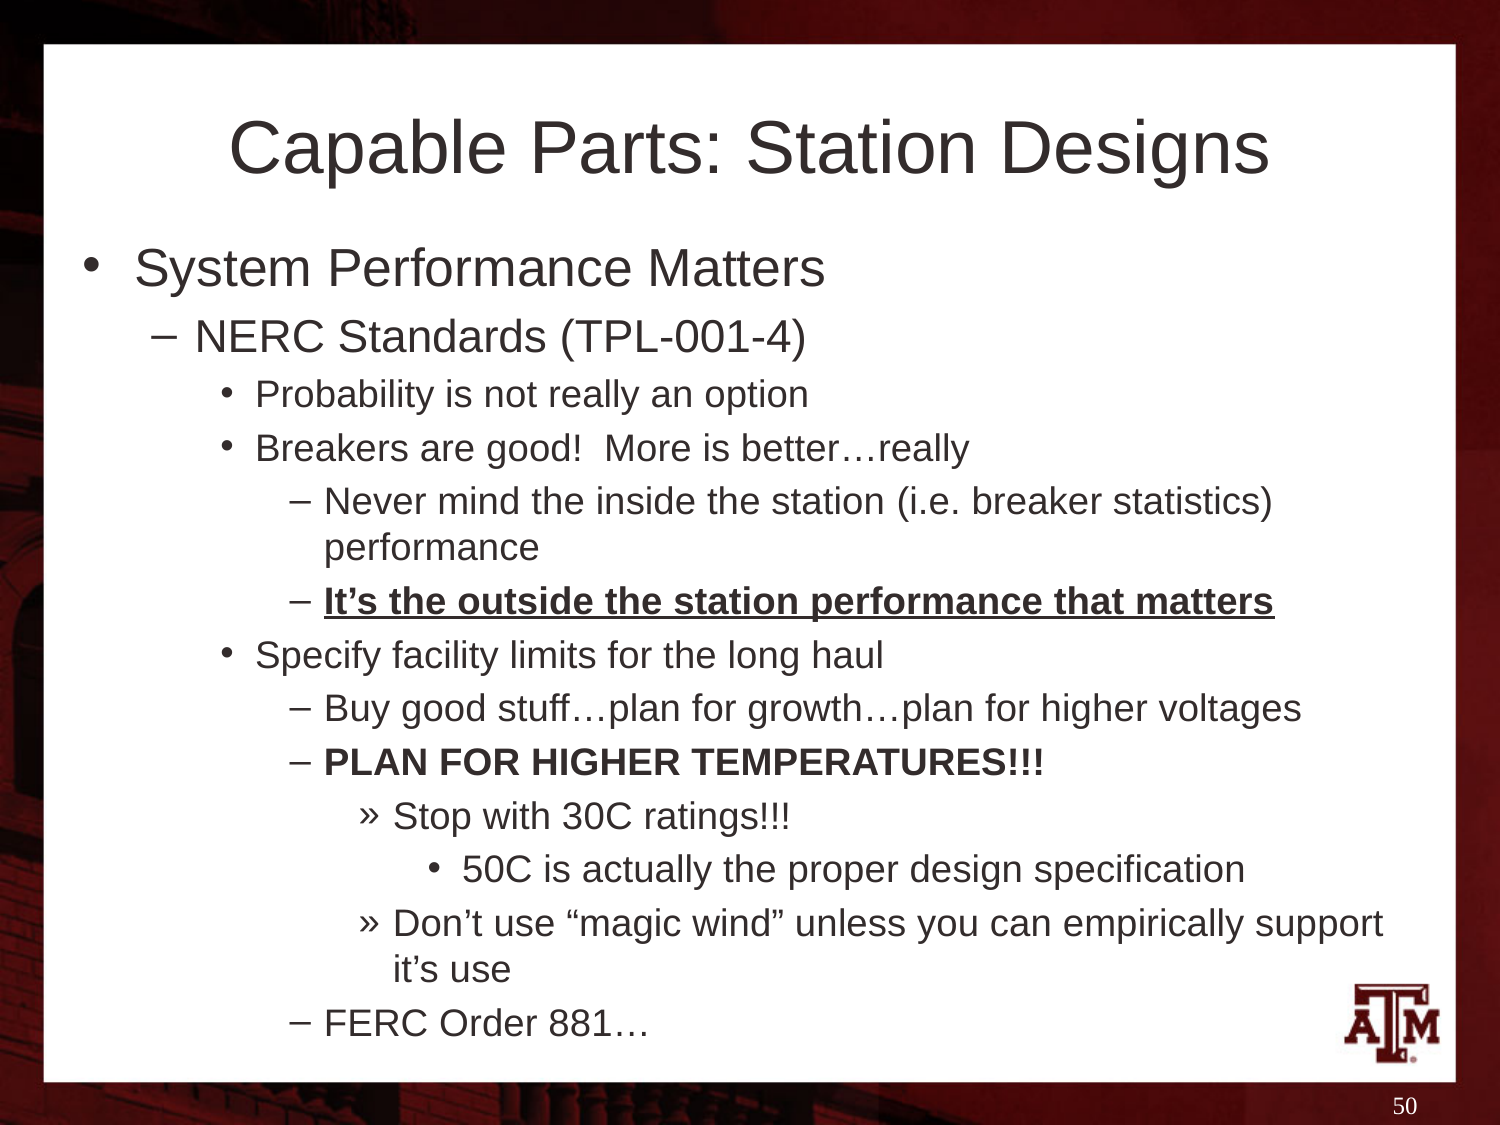

# Capable Parts: Station Designs
System Performance Matters
NERC Standards (TPL-001-4)
Probability is not really an option
Breakers are good!  More is better…really
Never mind the inside the station (i.e. breaker statistics) performance
It’s the outside the station performance that matters
Specify facility limits for the long haul
Buy good stuff…plan for growth…plan for higher voltages
PLAN FOR HIGHER TEMPERATURES!!!
Stop with 30C ratings!!!
50C is actually the proper design specification
Don’t use “magic wind” unless you can empirically support it’s use
FERC Order 881…

50